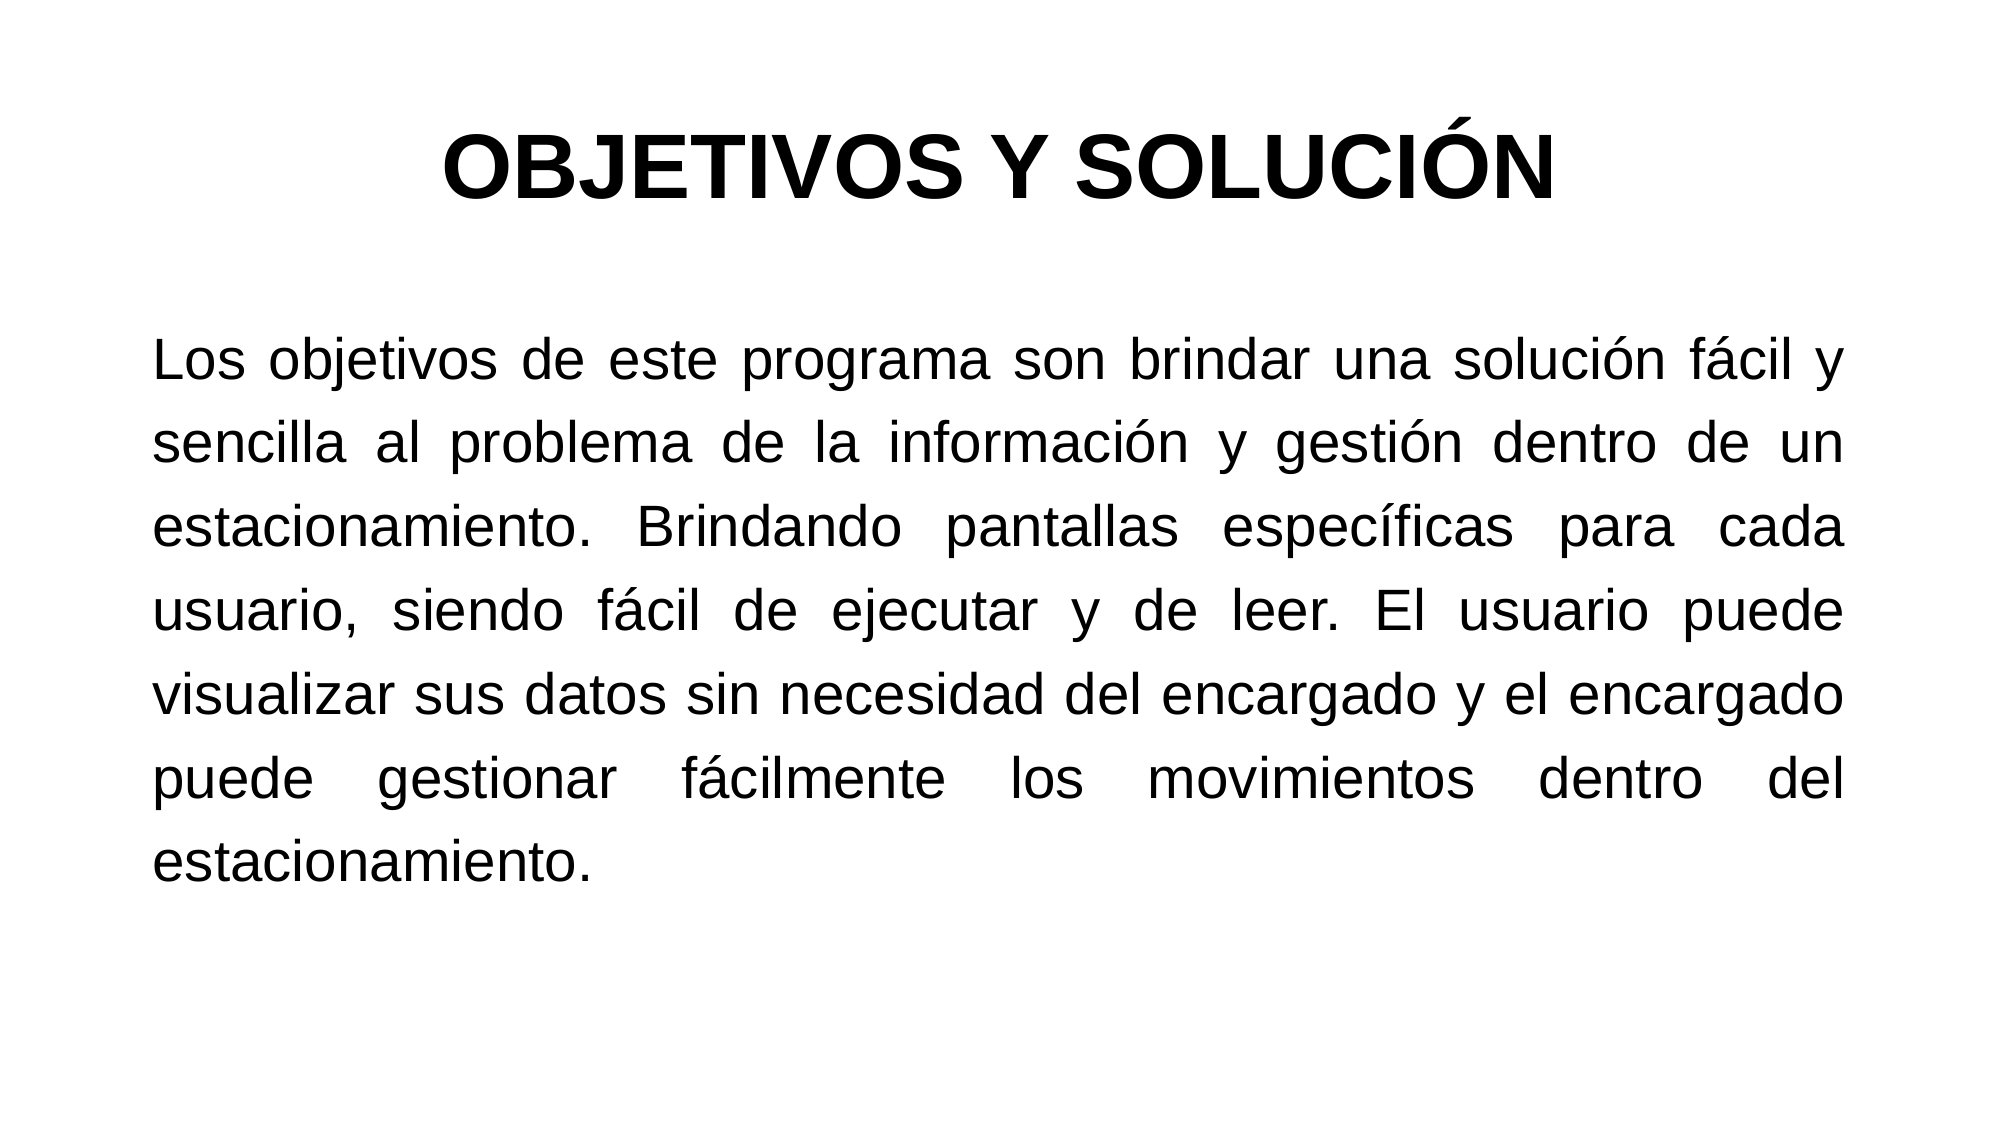

# OBJETIVOS Y SOLUCIÓN
Los objetivos de este programa son brindar una solución fácil y sencilla al problema de la información y gestión dentro de un estacionamiento. Brindando pantallas específicas para cada usuario, siendo fácil de ejecutar y de leer. El usuario puede visualizar sus datos sin necesidad del encargado y el encargado puede gestionar fácilmente los movimientos dentro del estacionamiento.